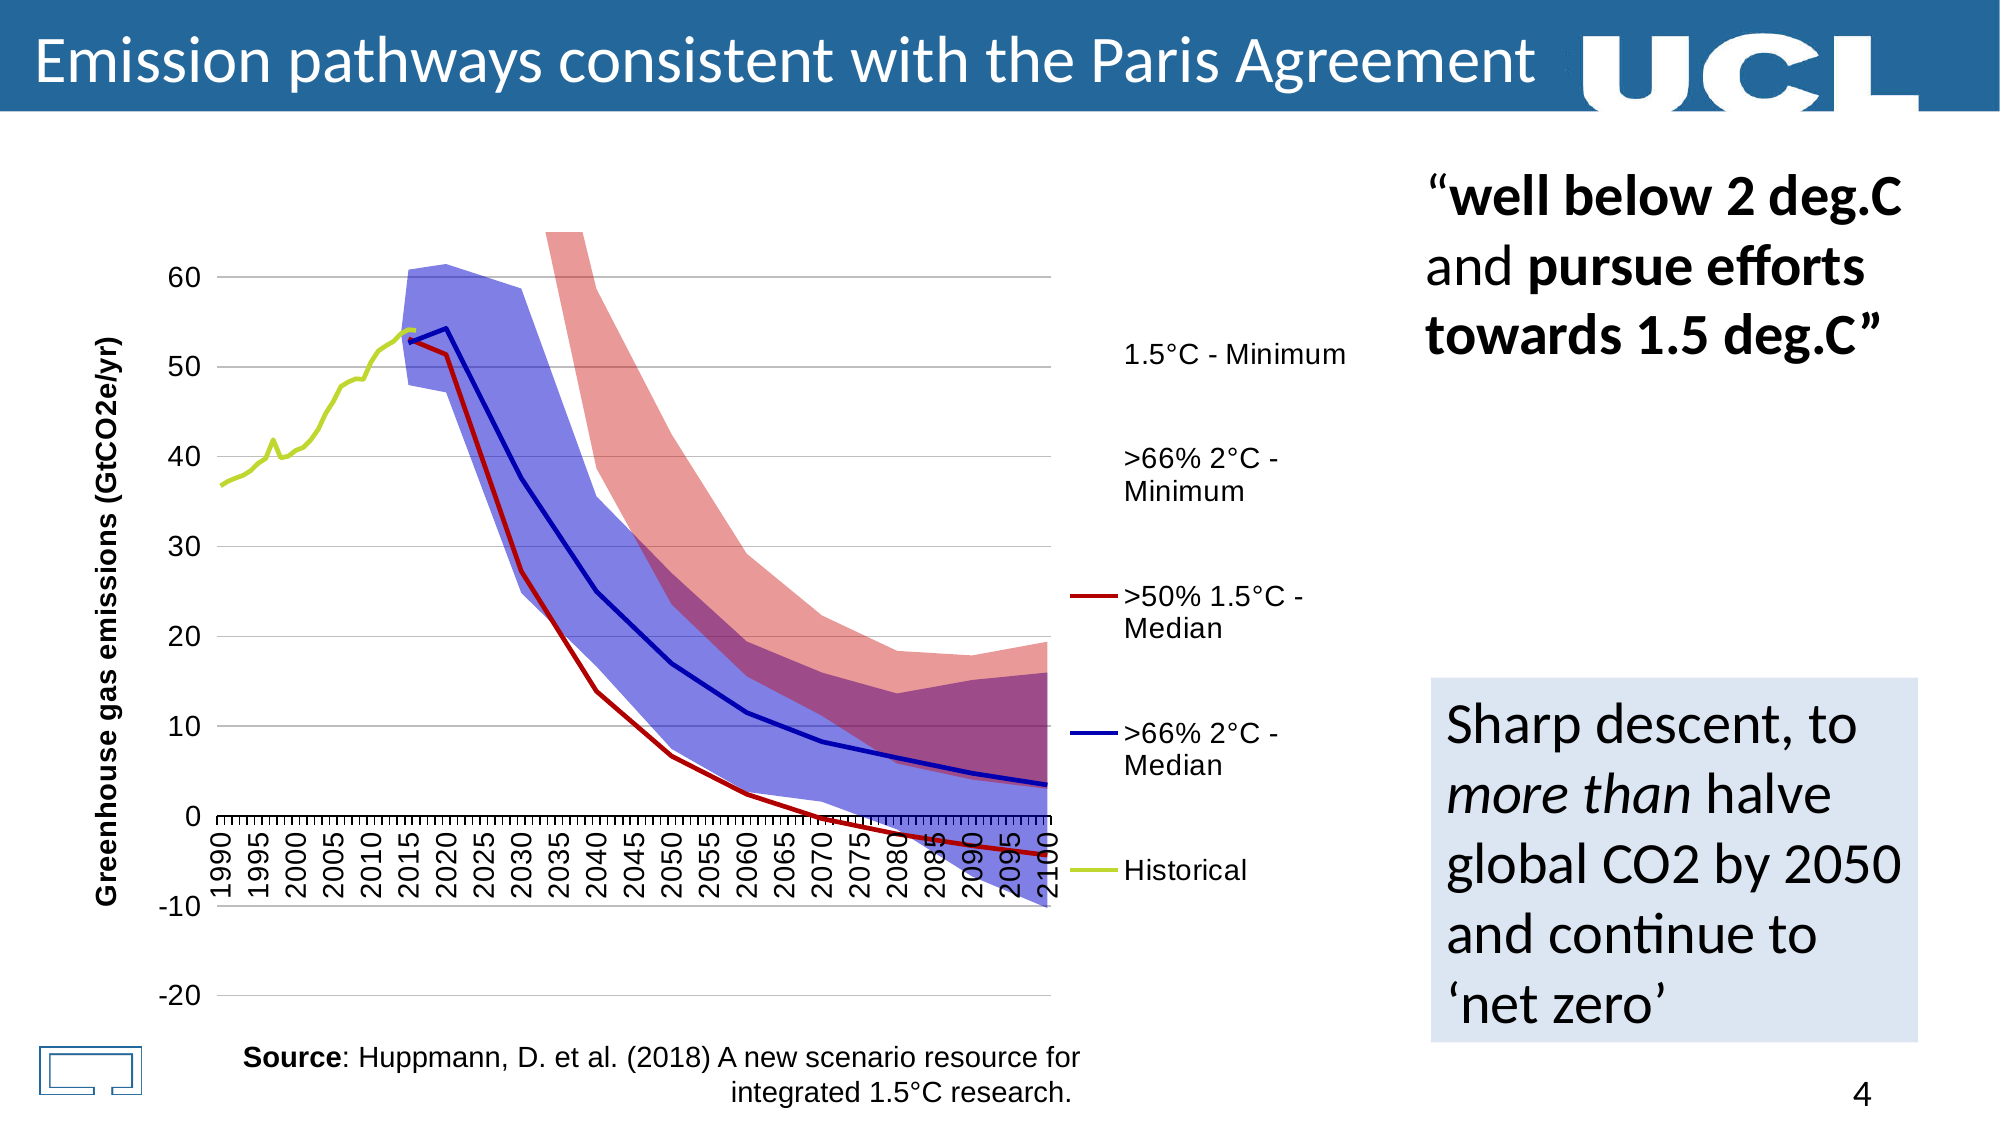

Emission pathways consistent with the Paris Agreement
“well below 2 deg.C and pursue efforts towards 1.5 deg.C”

### Chart

| Category | >66% 2°C - Minimum | >66% 2°C - Range | 1.5°C - Minimum | >50% 1.5°C - Range | >50% 1.5°C - Median | >66% 2°C - Median | Historical |
|---|---|---|---|---|---|---|---|
| 1990 | 36.748065 | 0.0 | 36.748065 | 0.0 | None | None | 36.748065 |
| 1991 | 37.264151 | 0.0 | 37.264151 | 0.0 | None | None | 37.264151 |
| 1992 | 37.61652467 | 0.0 | 37.61652467 | 0.0 | None | None | 37.61652467 |
| 1993 | 37.92076067 | 0.0 | 37.92076067 | 0.0 | None | None | 37.92076067 |
| 1994 | 38.435747 | 0.0 | 38.435747 | 0.0 | None | None | 38.435747 |
| 1995 | 39.25947467 | 0.0 | 39.25947467 | 0.0 | None | None | 39.25947467 |
| 1996 | 39.79582733 | 0.0 | 39.79582733 | 0.0 | None | None | 39.79582733 |
| 1997 | 41.88724033 | 0.0 | 41.88724033 | 0.0 | None | None | 41.88724033 |
| 1998 | 39.87615967 | 0.0 | 39.87615967 | 0.0 | None | None | 39.87615967 |
| 1999 | 40.046947 | 0.0 | 40.046947 | 0.0 | None | None | 40.046947 |
| 2000 | 40.70007033 | 0.0 | 40.70007033 | 0.0 | None | None | 40.70007033 |
| 2001 | 41.01787333 | 0.0 | 41.01787333 | 0.0 | None | None | 41.01787333 |
| 2002 | 41.867497 | 0.0 | 41.867497 | 0.0 | None | None | 41.867497 |
| 2003 | 43.05241933 | 0.0 | 43.05241933 | 0.0 | None | None | 43.05241933 |
| 2004 | 44.84173633 | 0.0 | 44.84173633 | 0.0 | None | None | 44.84173633 |
| 2005 | 46.132748 | 0.0 | 46.132748 | 0.0 | None | None | 46.132748 |
| 2006 | 47.806795 | 0.0 | 47.806795 | 0.0 | None | None | 47.806795 |
| 2007 | 48.32077267 | 0.0 | 48.32077267 | 0.0 | None | None | 48.32077267 |
| 2008 | 48.670226 | 0.0 | 48.670226 | 0.0 | None | None | 48.670226 |
| 2009 | 48.601822 | 0.0 | 48.601822 | 0.0 | None | None | 48.601822 |
| 2010 | 50.52103933 | 0.0 | 50.52103933 | 0.0 | None | None | 50.52103933 |
| 2011 | 51.77464033 | 0.0 | 51.77464033 | 0.0 | None | None | 51.77464033 |
| 2012 | 52.342493 | 0.0 | 52.342493 | 0.0 | None | None | 52.342493 |
| 2013 | 52.82919667 | 0.0 | 52.82919667 | 0.0 | None | None | 52.82919667 |
| 2014 | 53.69471233 | 0.0 | 53.69471233 | 0.0 | None | None | 53.69471233 |
| 2015 | 47.97242497 | 12.845850109999994 | 46.24757488 | 14.57070019999999 | 53.11529801805557 | 52.65440407677966 | 54.14024733 |
| 2016 | 47.808726459999995 | 13.135074689999993 | 45.686991522 | 15.25680962799999 | 52.766483058833344 | 52.97915833705085 | 54.05502872 |
| 2017 | 47.64502794999999 | 13.424299269999992 | 45.126408164 | 15.94291905599999 | 52.41766809961112 | 53.30391259732203 | None |
| 2018 | 47.48132943999999 | 13.71352384999999 | 44.565824805999995 | 16.629028483999992 | 52.068853140388896 | 53.62866685759322 | None |
| 2019 | 47.317630929999986 | 14.00274842999999 | 44.00524144799999 | 17.315137911999994 | 51.72003818116667 | 53.9534211178644 | None |
| 2020 | 47.15393242 | 14.291973009999992 | 43.44465809 | 18.001247339999992 | 51.37122322194445 | 54.27817537813559 | None |
| 2021 | 44.921293641 | 16.251349897999994 | 40.976391887 | 17.736769089999992 | 48.959674559611116 | 52.61062889774576 | None |
| 2022 | 42.688654862 | 18.210726785999995 | 38.508125684 | 17.472290839999992 | 46.548125897277785 | 50.94308241735593 | None |
| 2023 | 40.456016083 | 20.170103673999996 | 36.039859481 | 17.207812589999993 | 44.136577234944454 | 49.2755359369661 | None |
| 2024 | 38.223377304 | 22.129480561999998 | 33.571593278 | 16.943334339999993 | 41.72502857261112 | 47.60798945657627 | None |
| 2025 | 35.990738525000005 | 24.08885745 | 31.103327075000003 | 16.678856089999993 | 39.31347991027779 | 45.94044297618644 | None |
| 2026 | 33.758099746000006 | 26.048234338 | 28.635060872000004 | 16.414377839999993 | 36.90193124794446 | 44.27289649579661 | None |
| 2027 | 31.525460967000008 | 28.007611226 | 26.166794669000005 | 16.149899589999993 | 34.49038258561113 | 42.60535001540678 | None |
| 2028 | 29.29282218800001 | 29.966988114000003 | 23.698528466000006 | 15.885421339999994 | 32.0788339232778 | 40.93780353501695 | None |
| 2029 | 27.06018340900001 | 31.926365002000004 | 21.230262263000007 | 15.620943089999994 | 29.667285260944467 | 39.270257054627116 | None |
| 2030 | 24.82754463 | 33.88574189 | 18.76199606 | 15.356464840000001 | 27.25573659861112 | 37.60271057423728 | None |
| 2031 | 24.009359632 | 32.391516550999995 | 17.196034751000003 | 15.818934116000001 | 25.918169767838897 | 36.34214325745762 | None |
| 2032 | 23.191174634 | 30.897291211999995 | 15.630073442000002 | 16.281403392 | 24.580602937066676 | 35.081575940677965 | None |
| 2033 | 22.372989636 | 29.403065872999996 | 14.064112133000002 | 16.743872668 | 23.243036106294454 | 33.82100862389831 | None |
| 2034 | 21.554804638 | 27.908840533999996 | 12.498150824000001 | 17.206341944000002 | 21.905469275522233 | 32.56044130711865 | None |
| 2035 | 20.73661964 | 26.414615194999996 | 10.932189515000001 | 17.668811220000002 | 20.56790244475001 | 31.29987399033899 | None |
| 2036 | 19.918434642 | 24.920389855999996 | 9.366228206 | 18.131280496000002 | 19.23033561397779 | 30.03930667355933 | None |
| 2037 | 19.100249644 | 23.426164516999997 | 7.800266897 | 18.593749772000002 | 17.892768783205568 | 28.77873935677967 | None |
| 2038 | 18.282064646000002 | 21.931939177999997 | 6.234305588 | 19.056219048000003 | 16.555201952433347 | 27.51817204000001 | None |
| 2039 | 17.463879648000002 | 20.437713838999997 | 4.668344278999999 | 19.518688324000003 | 15.217635121661123 | 26.25760472322035 | None |
| 2040 | 16.64569465 | 18.943488499999997 | 3.10238297 | 19.9811576 | 13.88006829088889 | 24.99703740644068 | None |
| 2041 | 15.727007799899999 | 19.0078824121 | 2.4433725491 | 19.8765559589 | 13.15823985115 | 24.19448328553051 | None |
| 2042 | 14.808320949799999 | 19.0722763242 | 1.7843621281999997 | 19.7719543178 | 12.436411411411111 | 23.39192916462034 | None |
| 2043 | 13.889634099699999 | 19.136670236300002 | 1.1253517072999997 | 19.6673526767 | 11.714582971672222 | 22.58937504371017 | None |
| 2044 | 12.970947249599998 | 19.201064148400004 | 0.4663412863999997 | 19.562751035599998 | 10.992754531933333 | 21.7868209228 | None |
| 2045 | 12.052260399499998 | 19.265458060500006 | -0.19266913450000023 | 19.458149394499998 | 10.270926092194443 | 20.98426680188983 | None |
| 2046 | 11.133573549399998 | 19.329851972600007 | -0.8516795554000002 | 19.353547753399997 | 9.549097652455554 | 20.18171268097966 | None |
| 2047 | 10.214886699299997 | 19.39424588470001 | -1.5106899763000001 | 19.248946112299997 | 8.827269212716665 | 19.37915856006949 | None |
| 2048 | 9.296199849199997 | 19.45863979680001 | -2.1697003972 | 19.144344471199997 | 8.105440772977776 | 18.576604439159322 | None |
| 2049 | 8.377512999099997 | 19.523033708900012 | -2.8287108181000002 | 19.039742830099996 | 7.3836123332388865 | 17.774050318249152 | None |
| 2050 | 7.458826148999999 | 19.587427621 | -3.487721239 | 18.935141189 | 6.6617838935 | 16.97149619733898 | None |
| 2051 | 6.981127376399999 | 19.3037581276 | -3.5275962584 | 18.4069054663 | 6.237727036578389 | 16.42502121015932 | None |
| 2052 | 6.503428603799999 | 19.0200886342 | -3.5674712778 | 17.8786697436 | 5.813670179656778 | 15.878546222979658 | None |
| 2053 | 6.025729831199999 | 18.736419140800002 | -3.6073462972000003 | 17.3504340209 | 5.389613322735166 | 15.332071235799997 | None |
| 2054 | 5.548031058599999 | 18.452749647400005 | -3.6472213166000005 | 16.8221982982 | 4.965556465813555 | 14.785596248620337 | None |
| 2055 | 5.070332285999998 | 18.169080154000007 | -3.6870963360000006 | 16.2939625755 | 4.541499608891944 | 14.239121261440676 | None |
| 2056 | 4.592633513399998 | 17.88541066060001 | -3.726971355400001 | 15.7657268528 | 4.117442751970333 | 13.692646274261016 | None |
| 2057 | 4.114934740799998 | 17.60174116720001 | -3.766846374800001 | 15.2374911301 | 3.6933858950487215 | 13.146171287081355 | None |
| 2058 | 3.637235968199998 | 17.318071673800013 | -3.806721394200001 | 14.7092554074 | 3.2693290381271103 | 12.599696299901694 | None |
| 2059 | 3.159537195599998 | 17.034402180400015 | -3.8465964136000013 | 14.1810196847 | 2.845272181205499 | 12.053221312722034 | None |
| 2060 | 2.681838423 | 16.750732687000003 | -3.886471433 | 13.652783962 | 2.42121532428389 | 11.50674632554237 | None |
| 2061 | 2.5719077932 | 16.513960468800004 | -3.9784562812 | 13.404736558200002 | 2.1494590202854176 | 11.182800025657624 | None |
| 2062 | 2.4619771634 | 16.277188250600005 | -4.0704411294 | 13.156689154400002 | 1.8777027162869453 | 10.858853725772878 | None |
| 2063 | 2.3520465336 | 16.040416032400007 | -4.1624259776 | 12.908641750600003 | 1.605946412288473 | 10.534907425888132 | None |
| 2064 | 2.2421159038 | 15.803643814200006 | -4.2544108258 | 12.660594346800004 | 1.3341901082900007 | 10.210961126003387 | None |
| 2065 | 2.132185274 | 15.566871596000006 | -4.346395674 | 12.412546943000004 | 1.0624338042915284 | 9.88701482611864 | None |
| 2066 | 2.0222546442 | 15.330099377800005 | -4.4383805222 | 12.164499539200005 | 0.7906775002930562 | 9.563068526233895 | None |
| 2067 | 1.9123240143999998 | 15.093327159600005 | -4.5303653704 | 11.916452135400005 | 0.5189211962945839 | 9.23912222634915 | None |
| 2068 | 1.8023933845999998 | 14.856554941400004 | -4.6223502186 | 11.668404731600006 | 0.24716489229611155 | 8.915175926464403 | None |
| 2069 | 1.6924627547999997 | 14.619782723200004 | -4.7143350668 | 11.420357327800007 | -0.024591411702360788 | 8.591229626579658 | None |
| 2070 | 1.582532125 | 14.383010505 | -4.806319915 | 11.172309924 | -0.2963477157008333 | 8.267283326694916 | None |
| 2071 | 1.2741085884999999 | 14.4579744025 | -5.1052932327 | 11.310042387600001 | -0.46793939318130556 | 8.087875698595933 | None |
| 2072 | 0.9656850519999999 | 14.5329383 | -5.4042665504 | 11.447774851200002 | -0.6395310706617778 | 7.9084680704969506 | None |
| 2073 | 0.6572615154999999 | 14.6079021975 | -5.7032398681 | 11.585507314800003 | -0.81112274814225 | 7.729060442397968 | None |
| 2074 | 0.3488379789999999 | 14.682866095 | -6.0022131858 | 11.723239778400004 | -0.9827144256227223 | 7.549652814298985 | None |
| 2075 | 0.040414442499999925 | 14.7578299925 | -6.301186503499999 | 11.860972242000004 | -1.1543061031031945 | 7.370245186200002 | None |
| 2076 | -0.26800909400000006 | 14.83279389 | -6.600159821199999 | 11.998704705600005 | -1.3258977805836667 | 7.190837558101019 | None |
| 2077 | -0.5764326305 | 14.9077577875 | -6.899133138899999 | 12.136437169200006 | -1.497489458064139 | 7.011429930002036 | None |
| 2078 | -0.884856167 | 14.982721685 | -7.198106456599999 | 12.274169632800007 | -1.6690811355446111 | 6.832022301903053 | None |
| 2079 | -1.1932797035 | 15.0576855825 | -7.497079774299999 | 12.411902096400008 | -1.8406728130250833 | 6.65261467380407 | None |
| 2080 | -1.50170324 | 15.13264948 | -7.796053092 | 12.549634560000001 | -2.012264490505556 | 6.47320704570509 | None |
| 2081 | -2.0250848674 | 15.8067321154 | -8.1254923998 | 12.6775052451 | -2.142467928026667 | 6.301140414367971 | None |
| 2082 | -2.5484664948 | 16.4808147508 | -8.4549317076 | 12.8053759302 | -2.272671365547778 | 6.129073783030853 | None |
| 2083 | -3.0718481222 | 17.154897386200002 | -8.7843710154 | 12.9332466153 | -2.4028748030688893 | 5.957007151693734 | None |
| 2084 | -3.5952297496 | 17.828980021600003 | -9.1138103232 | 13.0611173004 | -2.5330782405900005 | 5.784940520356615 | None |
| 2085 | -4.118611377 | 18.503062657000005 | -9.443249630999999 | 13.188987985499999 | -2.6632816781111117 | 5.612873889019497 | None |
| 2086 | -4.6419930044 | 19.177145292400006 | -9.772688938799998 | 13.316858670599999 | -2.793485115632223 | 5.440807257682378 | None |
| 2087 | -5.1653746318 | 19.851227927800007 | -10.102128246599998 | 13.444729355699998 | -2.923688553153334 | 5.268740626345259 | None |
| 2088 | -5.6887562592 | 20.52531056320001 | -10.431567554399997 | 13.572600040799998 | -3.0538919906744453 | 5.096673995008141 | None |
| 2089 | -6.2121378866 | 21.19939319860001 | -10.761006862199997 | 13.700470725899997 | -3.1840954281955565 | 4.924607363671022 | None |
| 2090 | -6.735519514 | 21.873475834 | -11.09044617 | 13.828341411 | -3.314298865716666 | 4.752540732333901 | None |
| 2091 | -7.0869351836 | 22.3078385866 | -11.275960901 | 14.0837523589 | -3.419426370592777 | 4.622584939277748 | None |
| 2092 | -7.438350853199999 | 22.7422013392 | -11.461475631999999 | 14.3391633068 | -3.524553875468888 | 4.492629146221595 | None |
| 2093 | -7.789766522799999 | 23.176564091800003 | -11.646990362999999 | 14.5945742547 | -3.629681380344999 | 4.362673353165442 | None |
| 2094 | -8.141182192399999 | 23.610926844400005 | -11.832505093999998 | 14.8499852026 | -3.7348088852211103 | 4.232717560109289 | None |
| 2095 | -8.492597861999998 | 24.045289597000007 | -12.018019824999998 | 15.105396150499999 | -3.8399363900972214 | 4.102761767053136 | None |
| 2096 | -8.844013531599998 | 24.47965234960001 | -12.203534555999997 | 15.360807098399999 | -3.9450638949733325 | 3.972805973996983 | None |
| 2097 | -9.195429201199998 | 24.91401510220001 | -12.389049286999997 | 15.616218046299998 | -4.050191399849444 | 3.8428501809408306 | None |
| 2098 | -9.546844870799998 | 25.348377854800013 | -12.574564017999997 | 15.871628994199998 | -4.155318904725555 | 3.712894387884678 | None |
| 2099 | -9.898260540399997 | 25.782740607400015 | -12.760078748999996 | 16.127039942099998 | -4.260446409601666 | 3.5829385948285255 | None |
| 2100 | -10.24967621 | 26.217103360000003 | -12.94559348 | 16.38245089 | -4.365573914477778 | 3.452982801772374 | None |
Sharp descent, to more than halve global CO2 by 2050 and continue to ‘net zero’
Source: Huppmann, D. et al. (2018) A new scenario resource for integrated 1.5°C research.
4